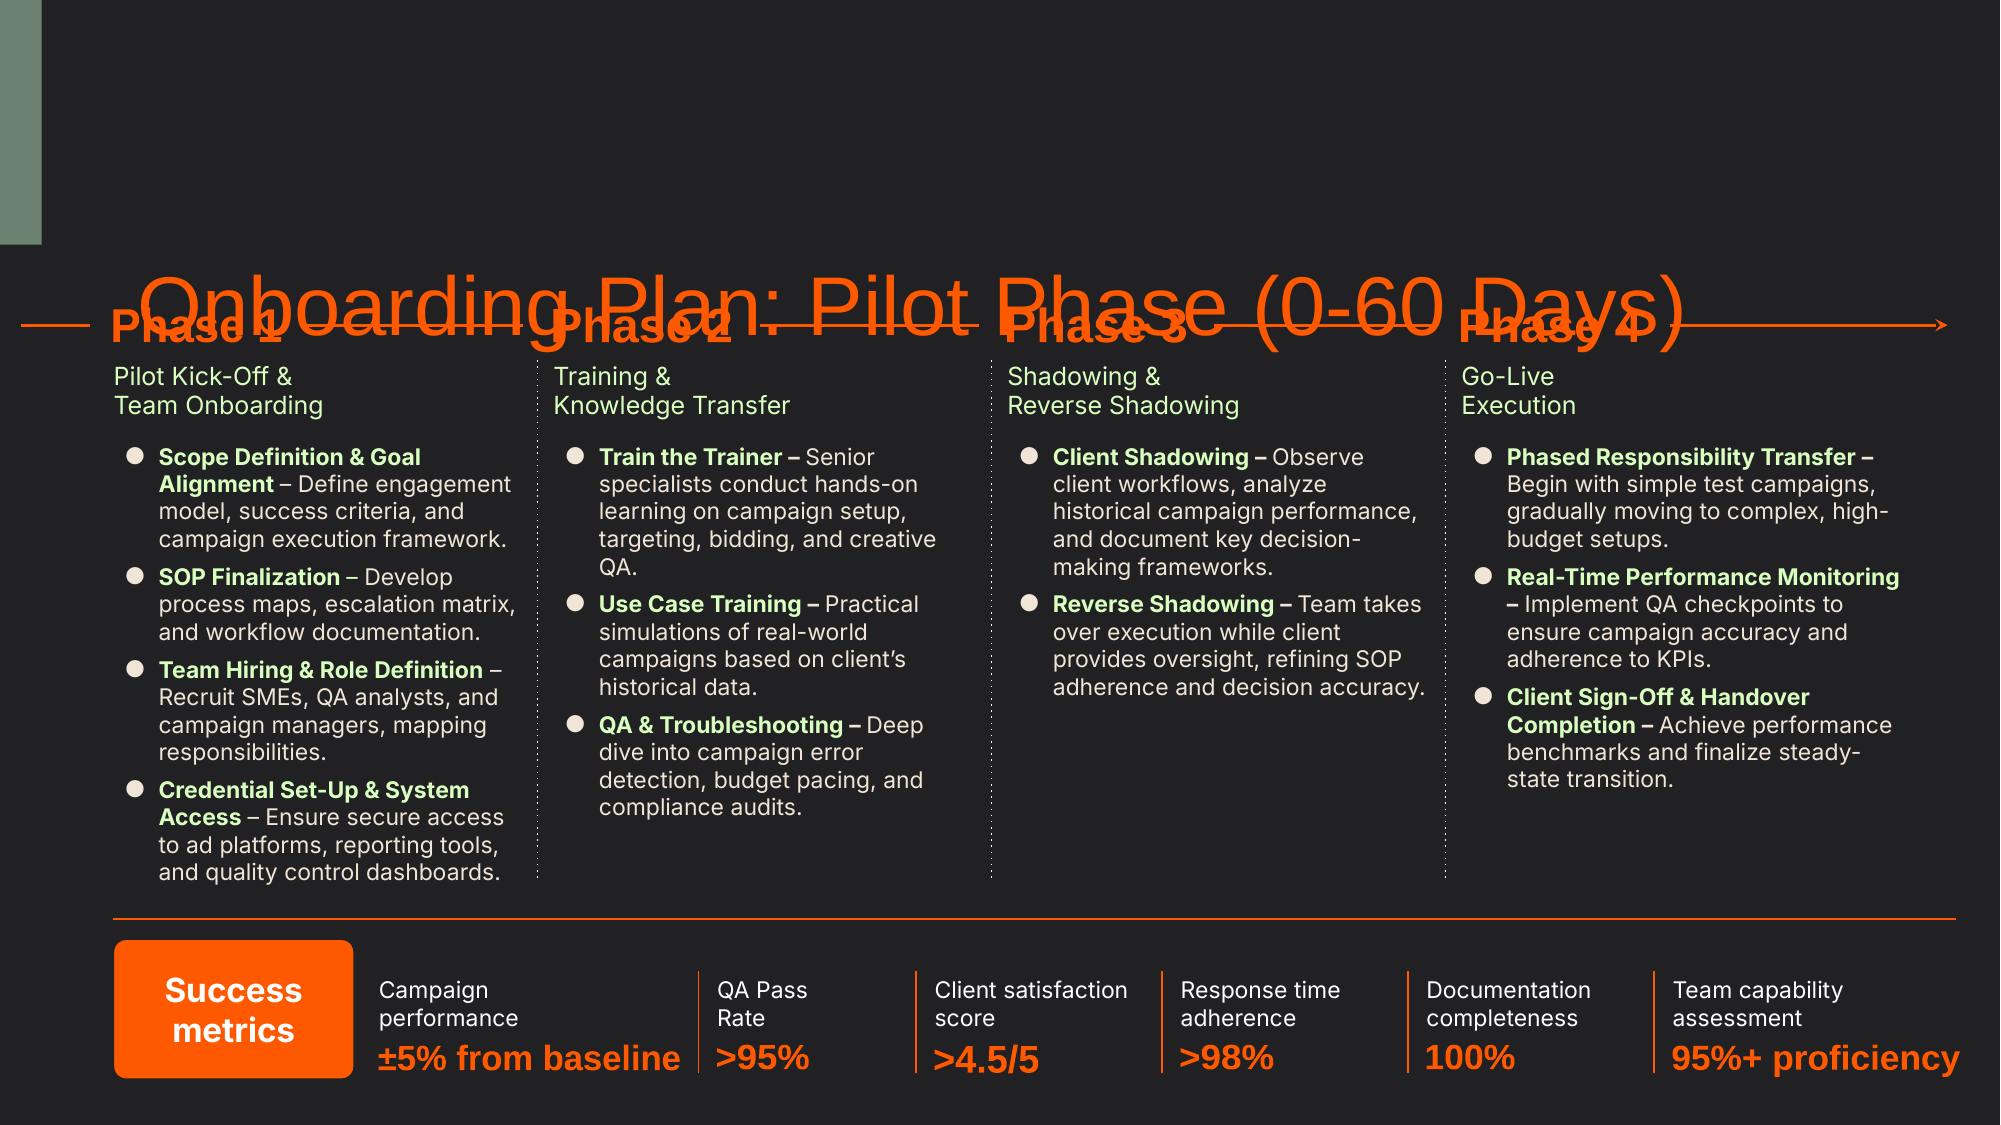

# Onboarding Plan: Pilot Phase (0-60 Days)
Phase 2
Phase 3
Phase 1
Phase 4
Pilot Kick-Off &
Team Onboarding
Training &
Knowledge Transfer
Shadowing &
Reverse Shadowing
Go-Live
Execution
Scope Definition & Goal Alignment – Define engagement model, success criteria, and campaign execution framework.
SOP Finalization – Develop process maps, escalation matrix, and workflow documentation.
Team Hiring & Role Definition – Recruit SMEs, QA analysts, and campaign managers, mapping responsibilities.
Credential Set-Up & System Access – Ensure secure access to ad platforms, reporting tools, and quality control dashboards.
Train the Trainer – Senior specialists conduct hands-on learning on campaign setup, targeting, bidding, and creative QA.
Use Case Training – Practical simulations of real-world campaigns based on client’s historical data.
QA & Troubleshooting – Deep dive into campaign error detection, budget pacing, and compliance audits.
Client Shadowing – Observe client workflows, analyze historical campaign performance, and document key decision-making frameworks.
Reverse Shadowing – Team takes over execution while client provides oversight, refining SOP adherence and decision accuracy.
Phased Responsibility Transfer – Begin with simple test campaigns, gradually moving to complex, high-budget setups.
Real-Time Performance Monitoring – Implement QA checkpoints to ensure campaign accuracy and adherence to KPIs.
Client Sign-Off & Handover Completion – Achieve performance benchmarks and finalize steady-state transition.
Success metrics
Campaign
performance
QA Pass
Rate
Client satisfaction score
Response time adherence
Documentation completeness
Team capability assessment
±5% from baseline
>95%
>4.5/5
>98%
100%
95%+ proficiency